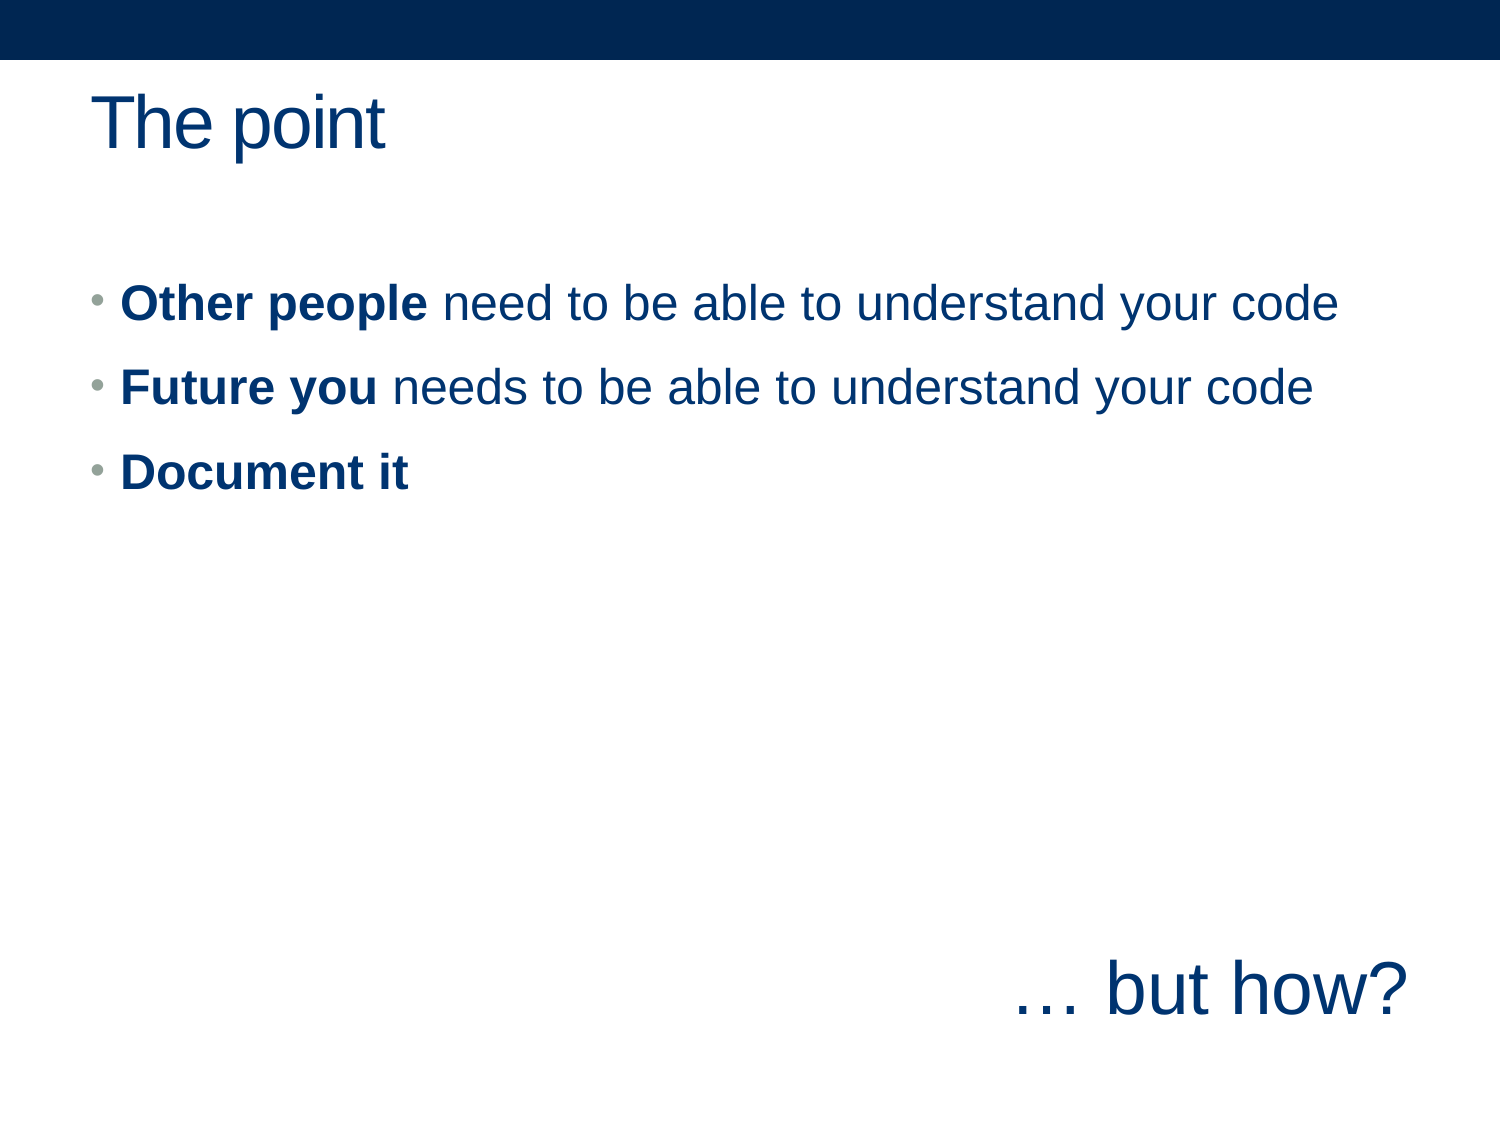

# The point
Other people need to be able to understand your code
Future you needs to be able to understand your code
Document it

… but how?